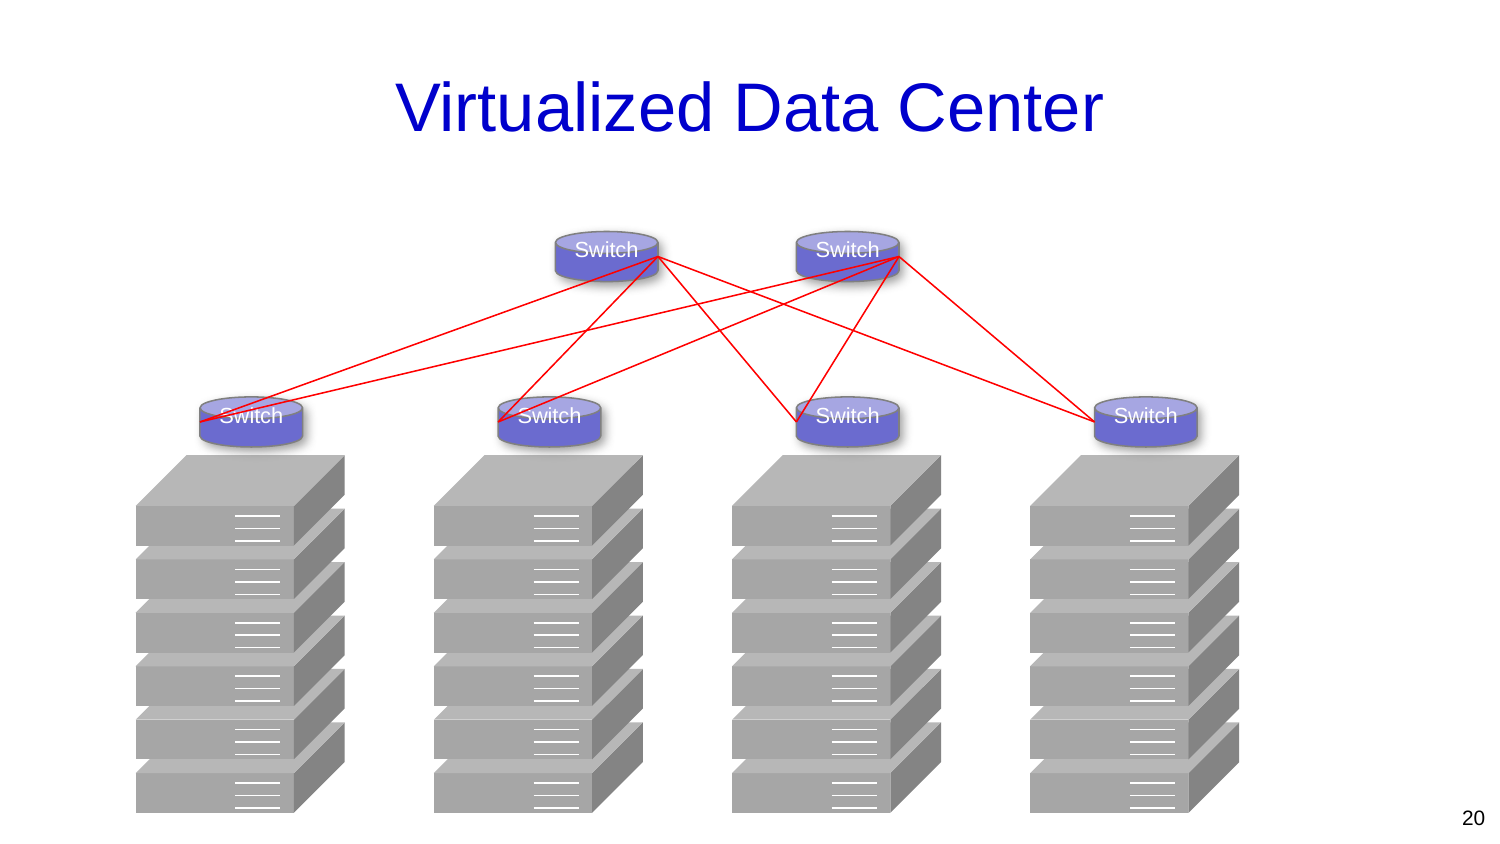

# Virtualized Data Center
Switch

Switch

Switch

Switch

Switch

Switch

20